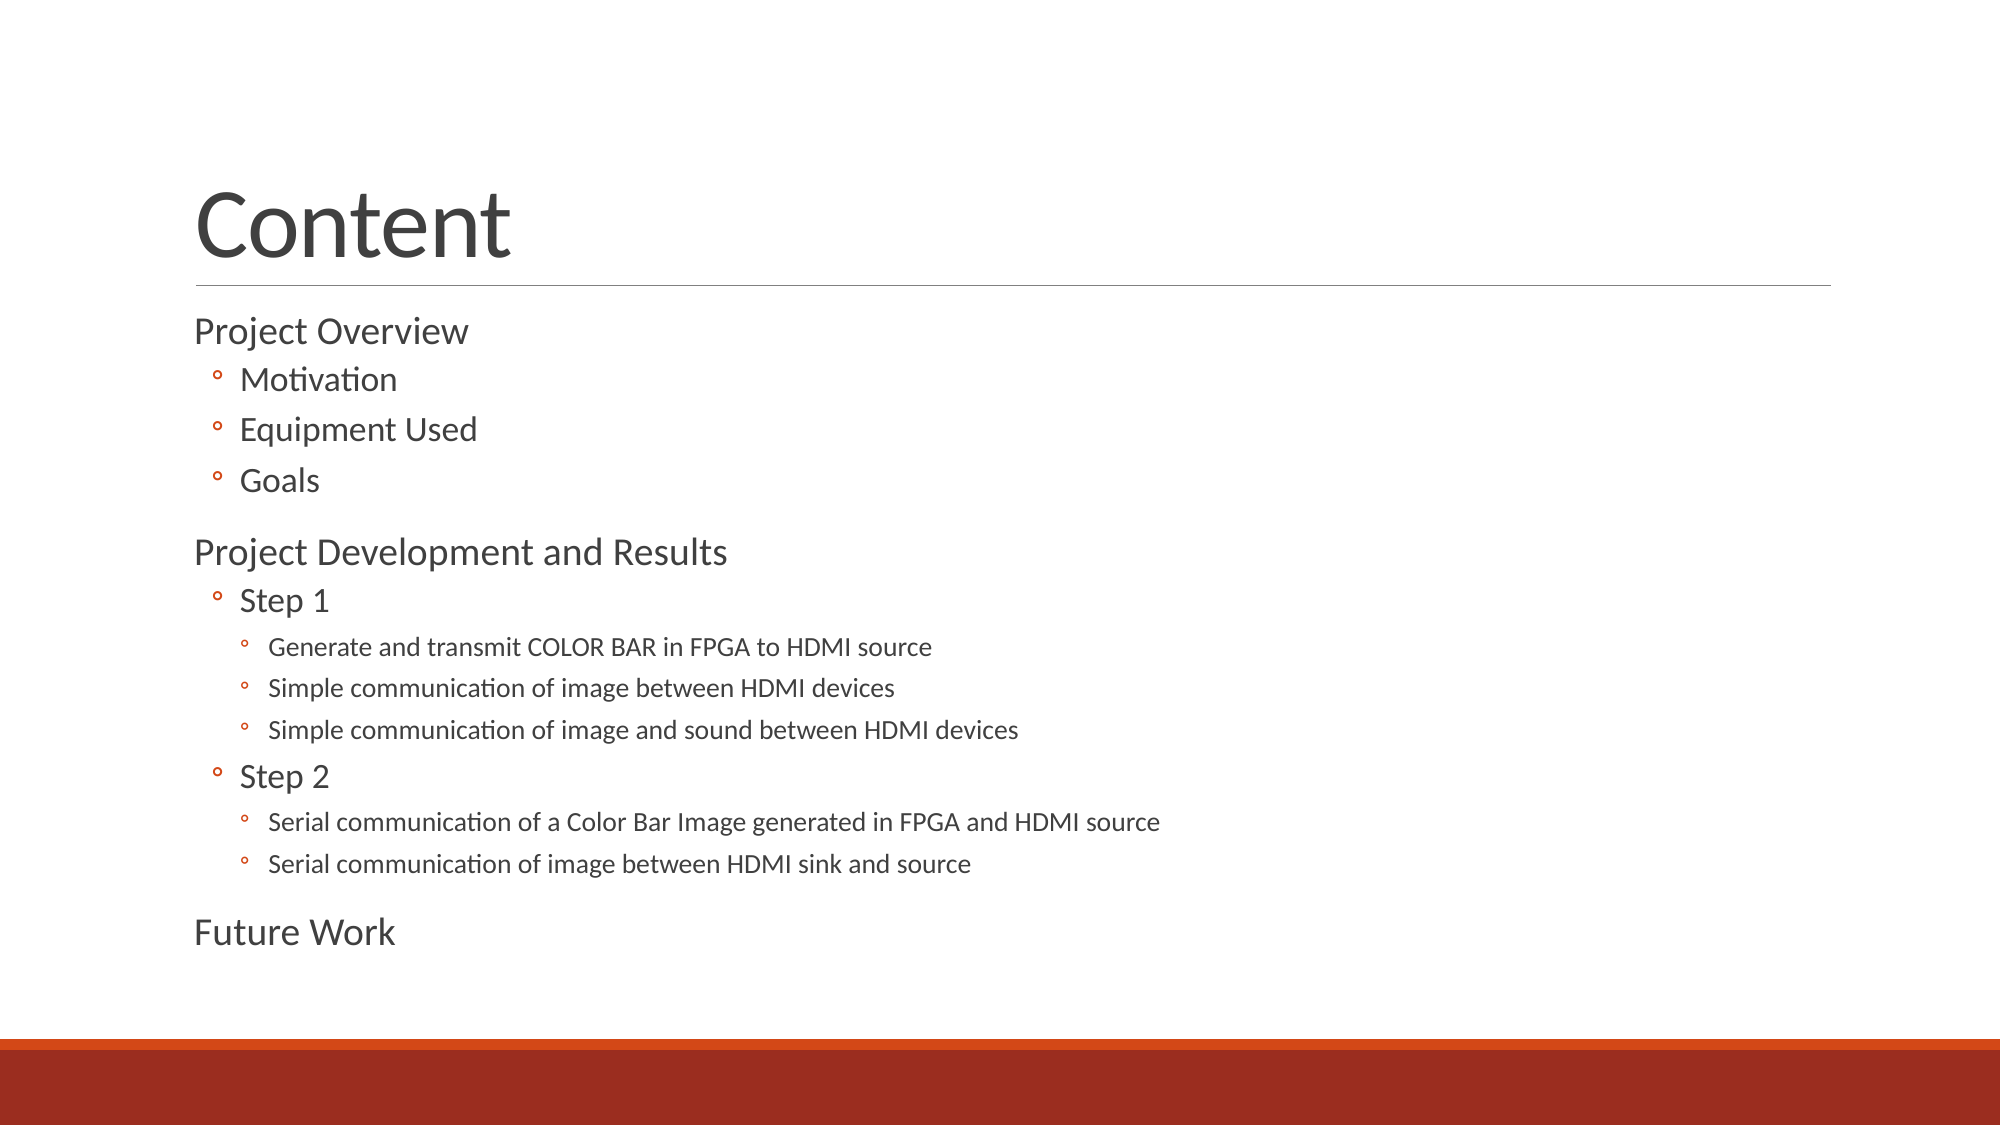

# Content
Project Overview
Motivation
Equipment Used
Goals
Project Development and Results
Step 1
Generate and transmit COLOR BAR in FPGA to HDMI source
Simple communication of image between HDMI devices
Simple communication of image and sound between HDMI devices
Step 2
Serial communication of a Color Bar Image generated in FPGA and HDMI source
Serial communication of image between HDMI sink and source
Future Work